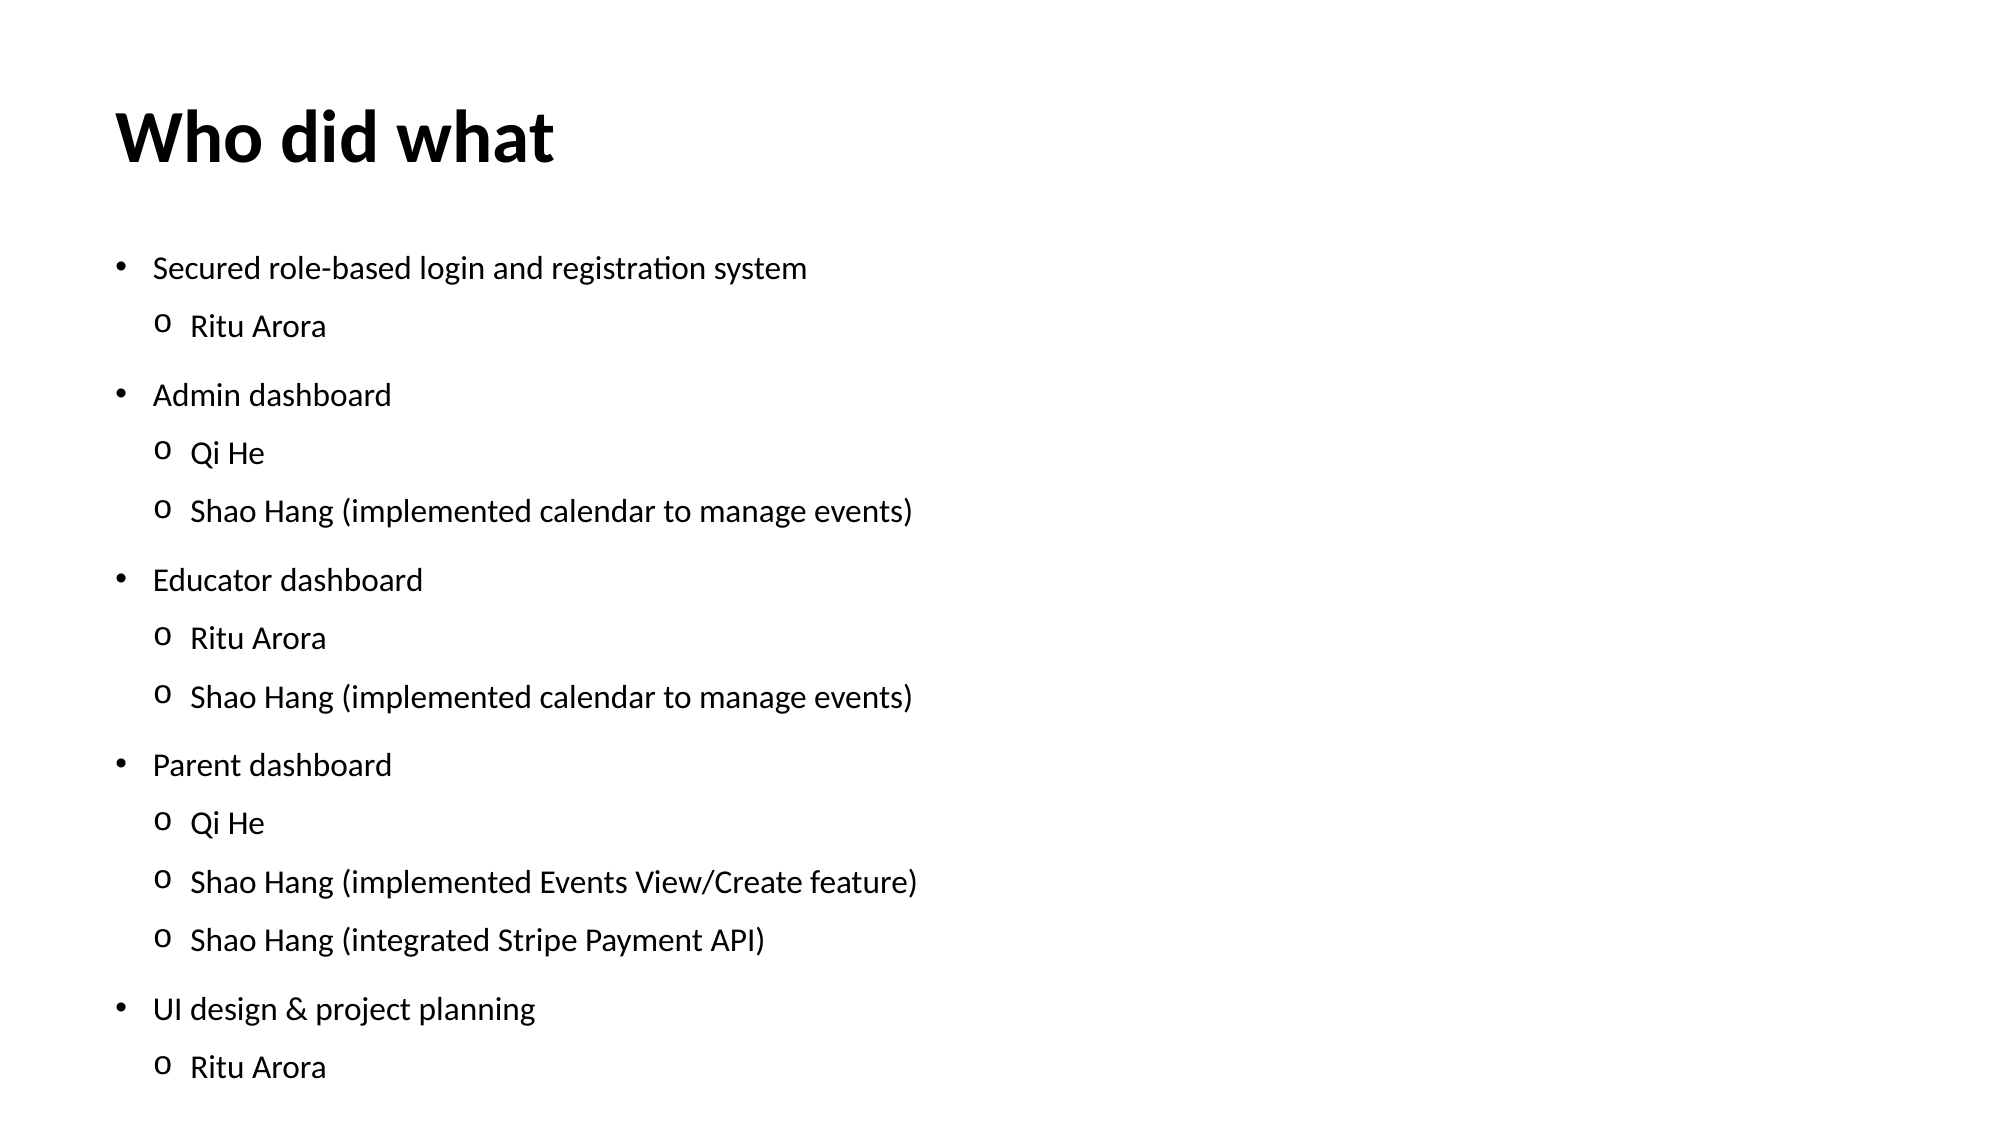

# Who did what
Secured role-based login and registration system
Ritu Arora
Admin dashboard
Qi He
Shao Hang (implemented calendar to manage events)
Educator dashboard
Ritu Arora
Shao Hang (implemented calendar to manage events)
Parent dashboard
Qi He
Shao Hang (implemented Events View/Create feature)
Shao Hang (integrated Stripe Payment API)
UI design & project planning
Ritu Arora